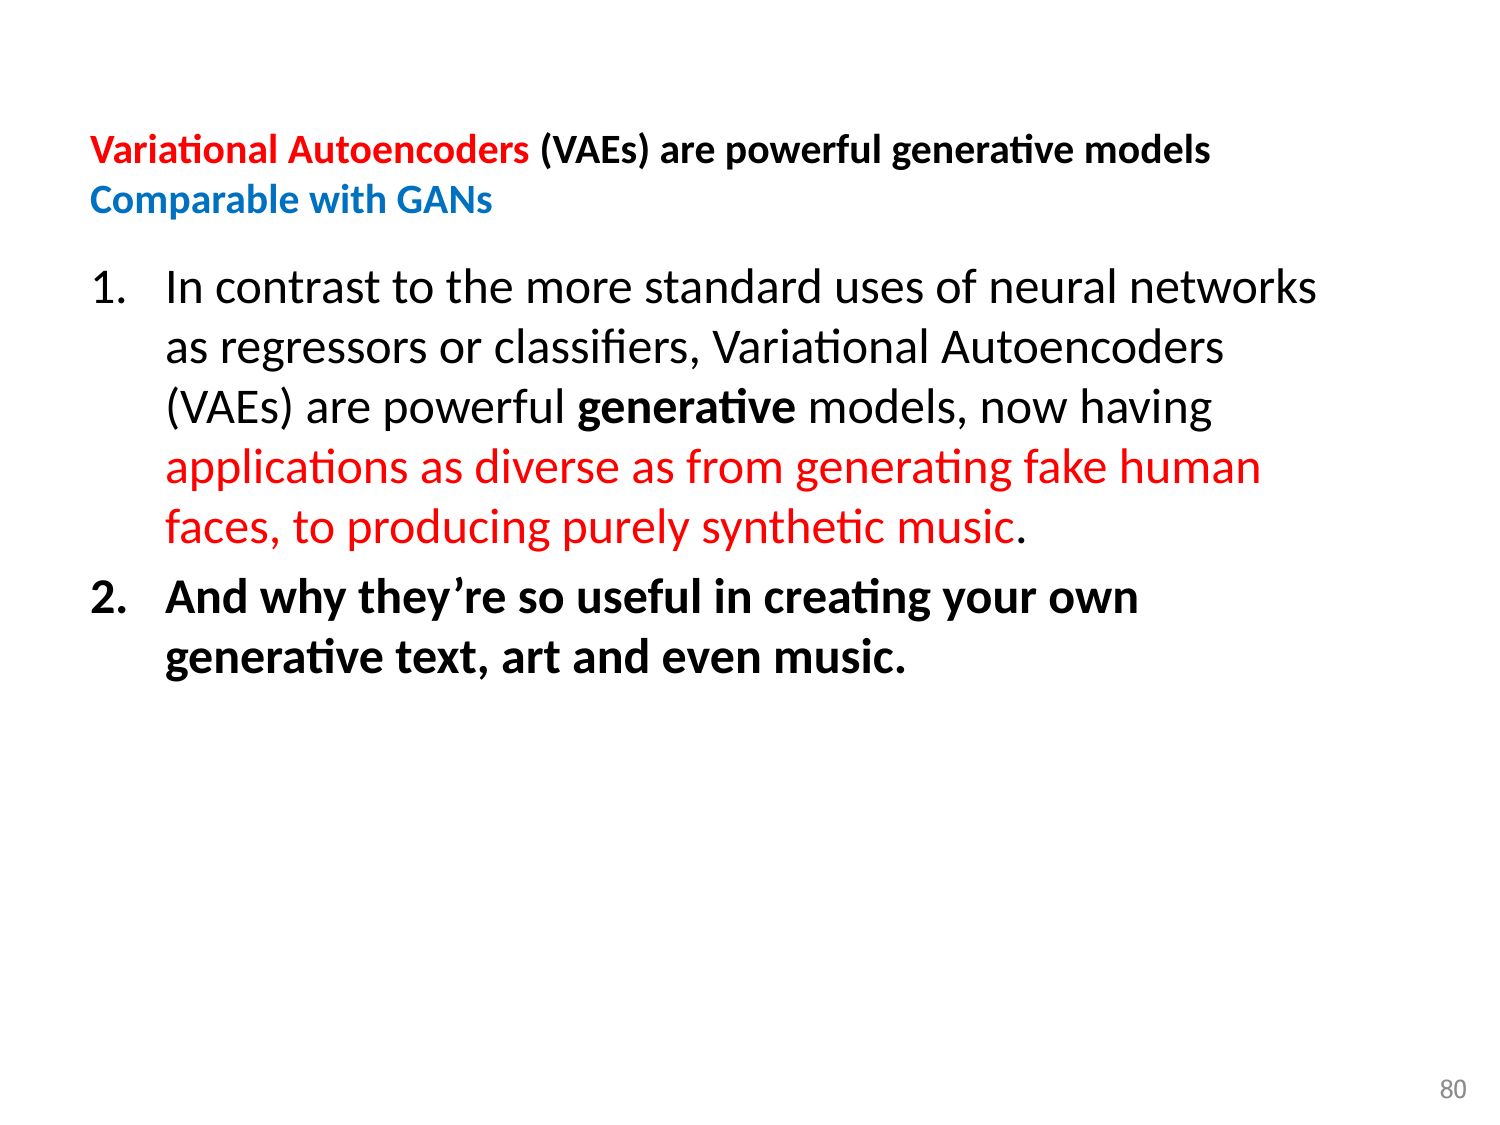

# Variational Autoencoders (VAEs) are powerful generative models Comparable with GANs
In contrast to the more standard uses of neural networks as regressors or classifiers, Variational Autoencoders (VAEs) are powerful generative models, now having applications as diverse as from generating fake human faces, to producing purely synthetic music.
And why they’re so useful in creating your own generative text, art and even music.
80